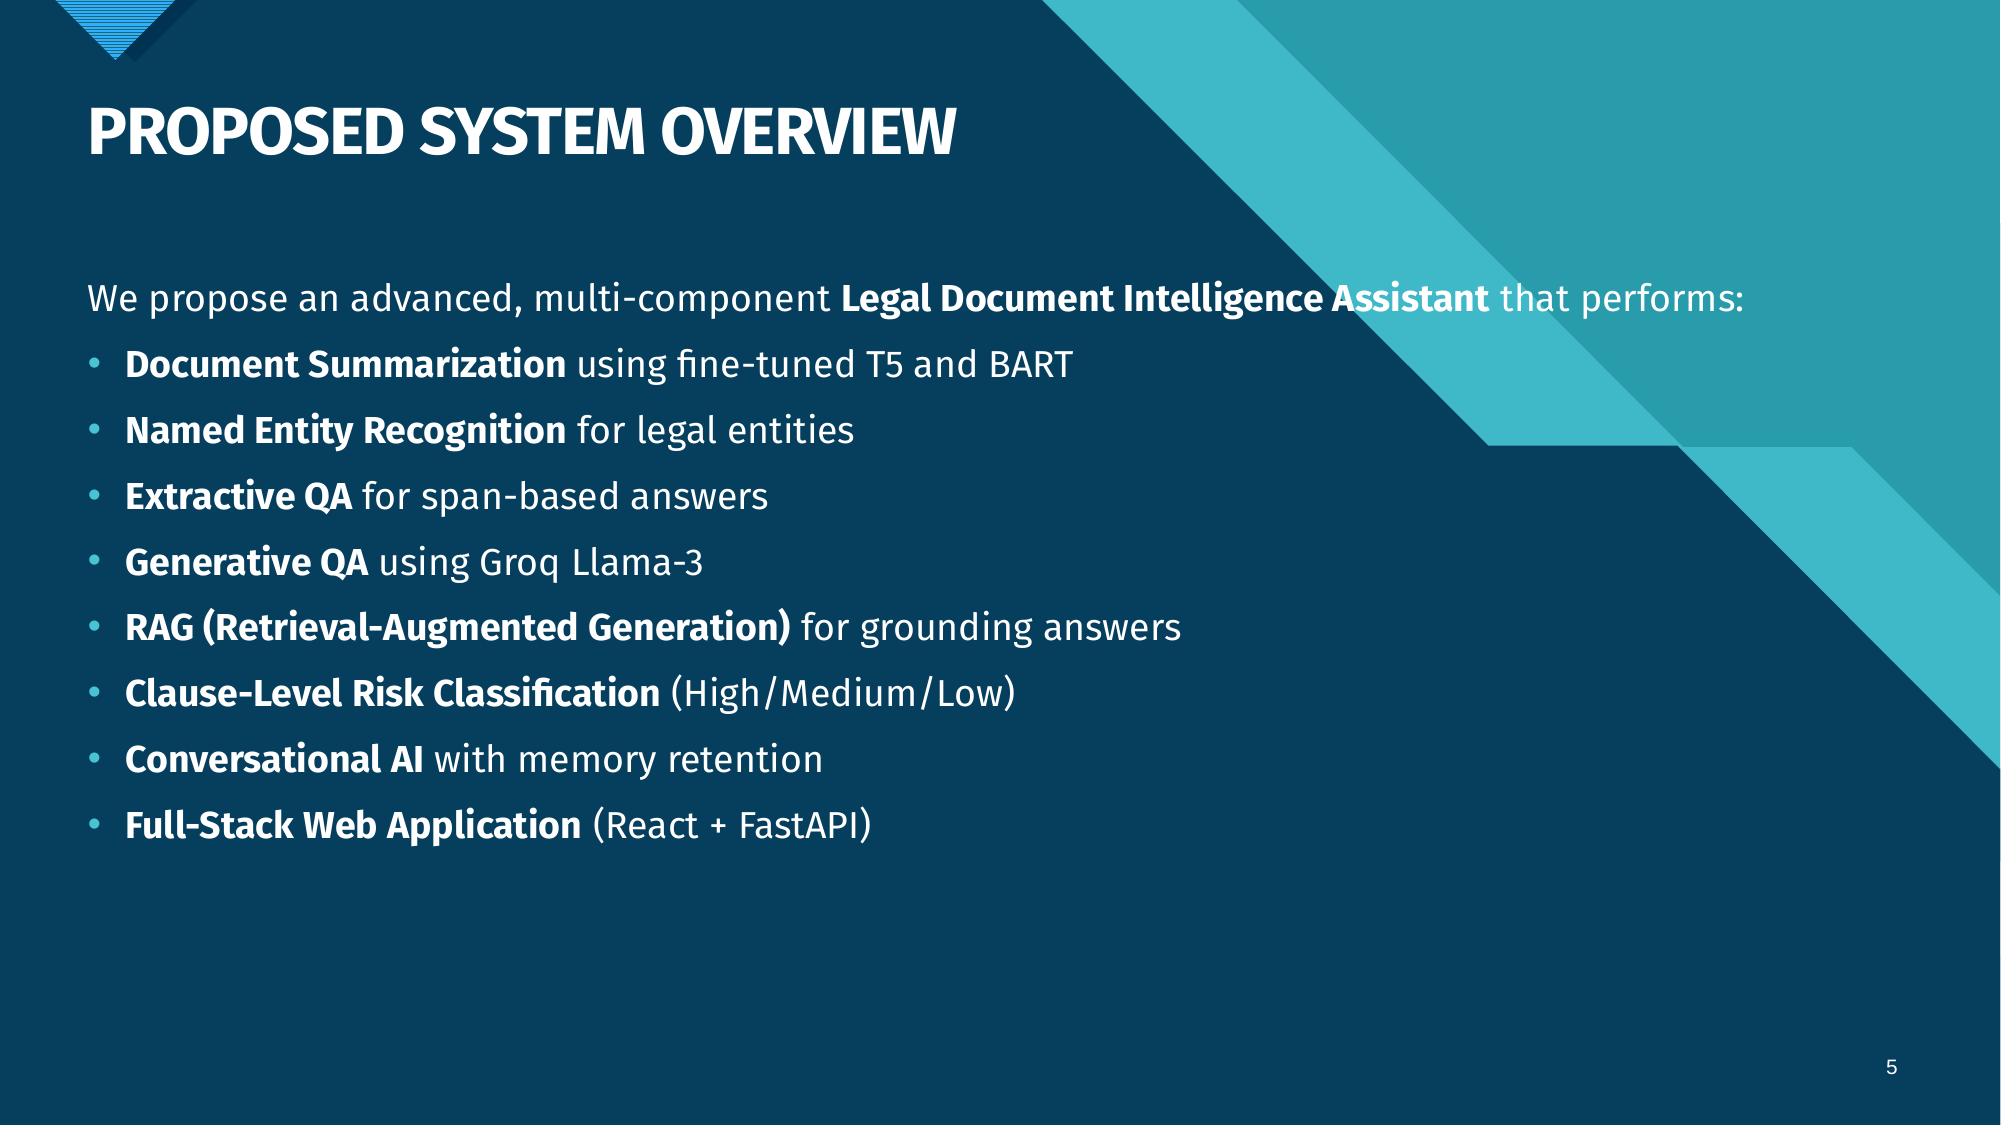

# PROPOSED SYSTEM OVERVIEW
We propose an advanced, multi-component Legal Document Intelligence Assistant that performs:
Document Summarization using fine-tuned T5 and BART
Named Entity Recognition for legal entities
Extractive QA for span-based answers
Generative QA using Groq Llama-3
RAG (Retrieval-Augmented Generation) for grounding answers
Clause-Level Risk Classification (High/Medium/Low)
Conversational AI with memory retention
Full-Stack Web Application (React + FastAPI)

5